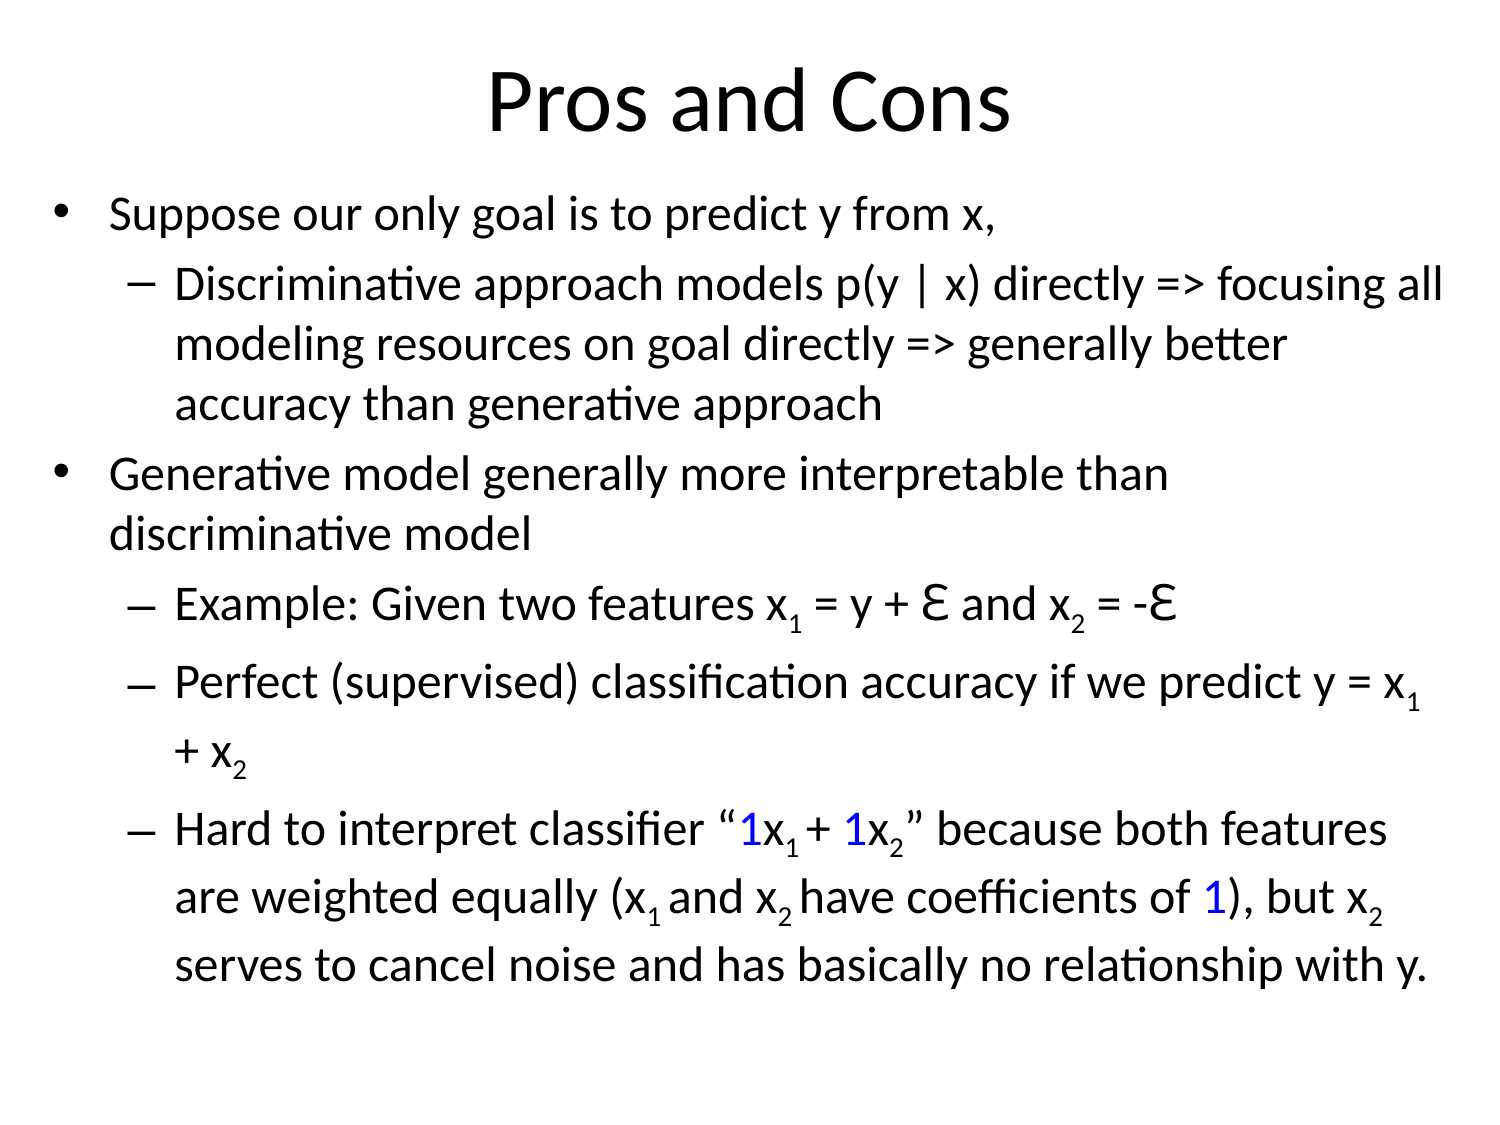

# Pros and Cons
Suppose our only goal is to predict y from x,
Discriminative approach models p(y | x) directly => focusing all modeling resources on goal directly => generally better accuracy than generative approach
Generative model generally more interpretable than discriminative model
Example: Given two features x1 = y + ℇ and x2 = -ℇ
Perfect (supervised) classification accuracy if we predict y = x1 + x2
Hard to interpret classifier “1x1 + 1x2” because both features are weighted equally (x1 and x2 have coefficients of 1), but x2 serves to cancel noise and has basically no relationship with y.